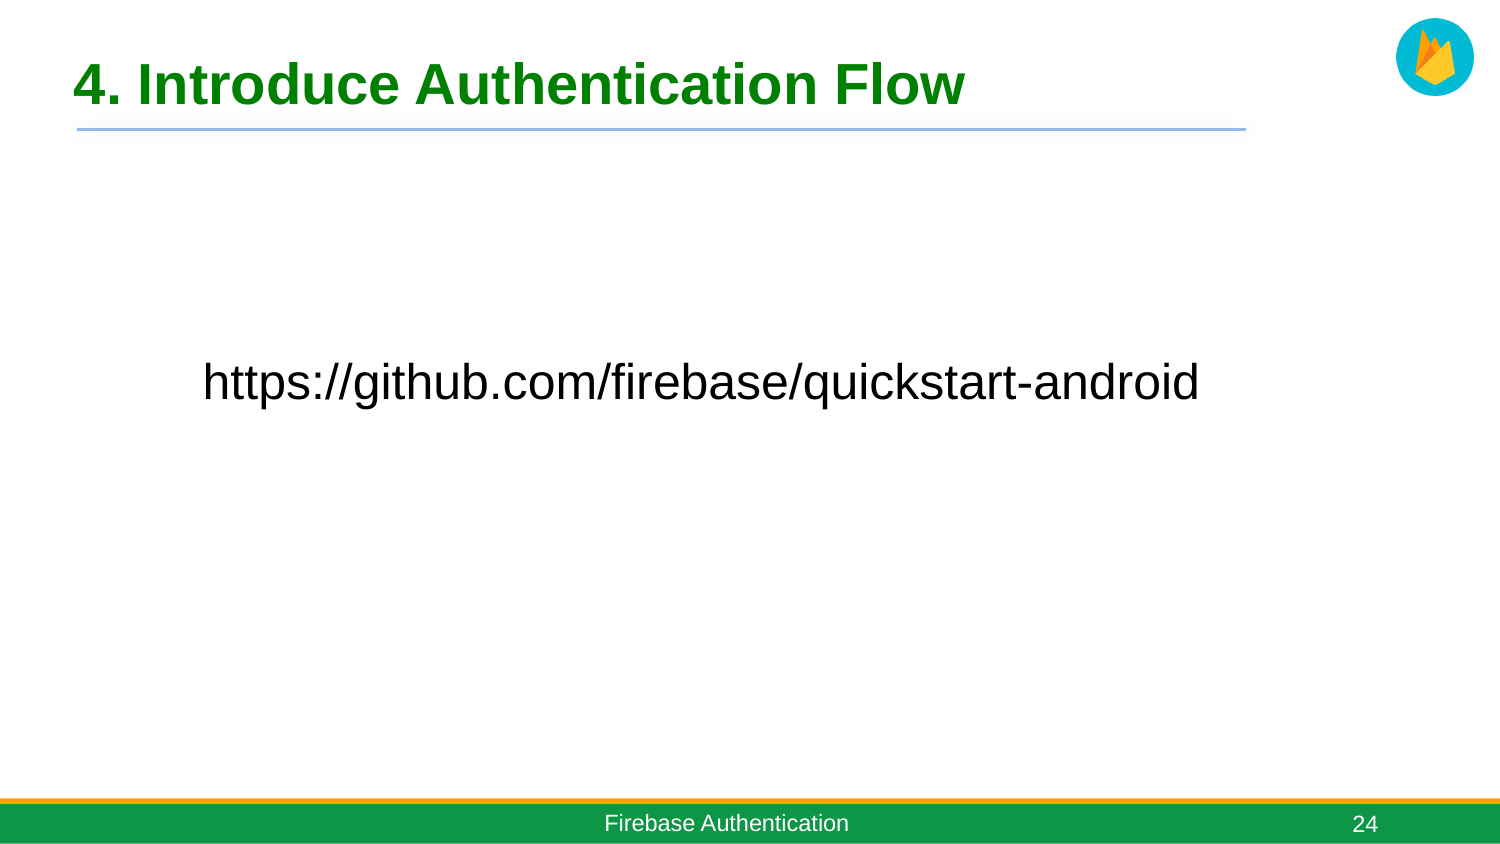

# 4. Introduce Authentication Flow
https://github.com/firebase/quickstart-android
24
Firebase Authentication